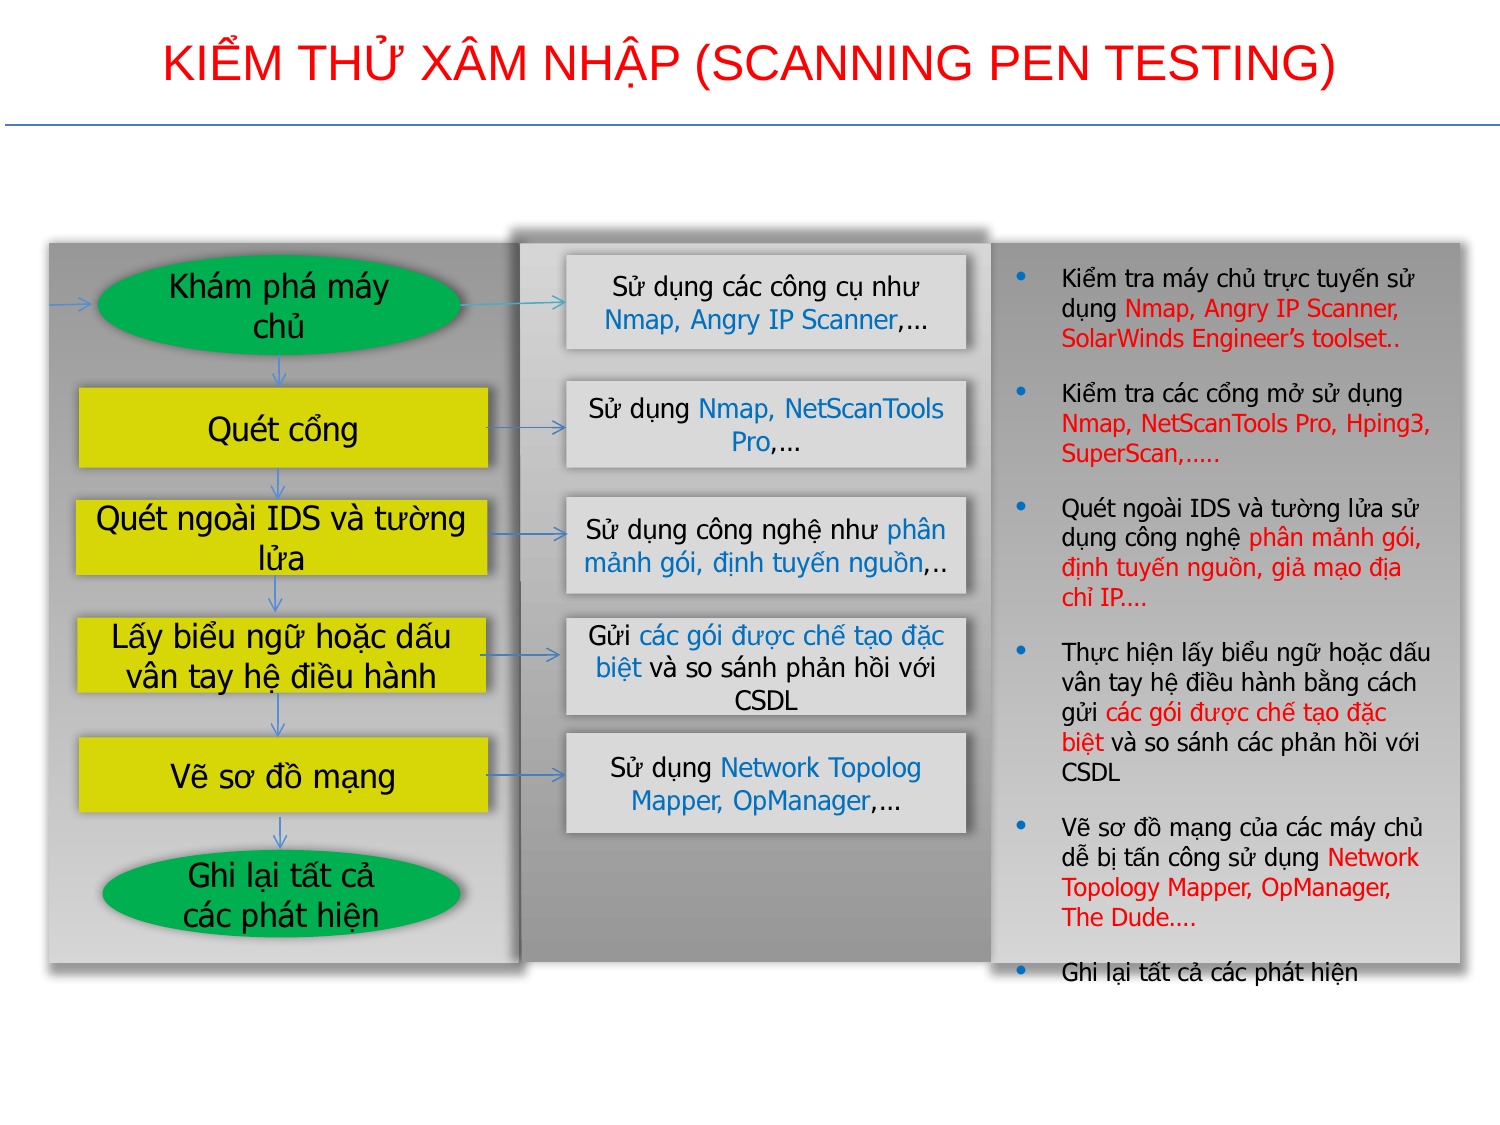

KIỂM THỬ XÂM NHẬP (SCANNING PEN TESTING)

Khám phá máy chủ
Sử dụng các công cụ như Nmap, Angry IP Scanner,…
Kiểm tra máy chủ trực tuyến sử dụng Nmap, Angry IP Scanner, SolarWinds Engineer’s toolset..
Kiểm tra các cổng mở sử dụng Nmap, NetScanTools Pro, Hping3, SuperScan,…..
Quét ngoài IDS và tường lửa sử dụng công nghệ phân mảnh gói, định tuyến nguồn, giả mạo địa chỉ IP….
Thực hiện lấy biểu ngữ hoặc dấu vân tay hệ điều hành bằng cách gửi các gói được chế tạo đặc biệt và so sánh các phản hồi với CSDL
Vẽ sơ đồ mạng của các máy chủ dễ bị tấn công sử dụng Network Topology Mapper, OpManager, The Dude….
Ghi lại tất cả các phát hiện

Sử dụng Nmap, NetScanTools Pro,…
Quét cổng
Sử dụng công nghệ như phân mảnh gói, định tuyến nguồn,..
Quét ngoài IDS và tường lửa
Lấy biểu ngữ hoặc dấu vân tay hệ điều hành
Gửi các gói được chế tạo đặc biệt và so sánh phản hồi với CSDL
Sử dụng Network Topolog Mapper, OpManager,…
Vẽ sơ đồ mạng
Ghi lại tất cả các phát hiện